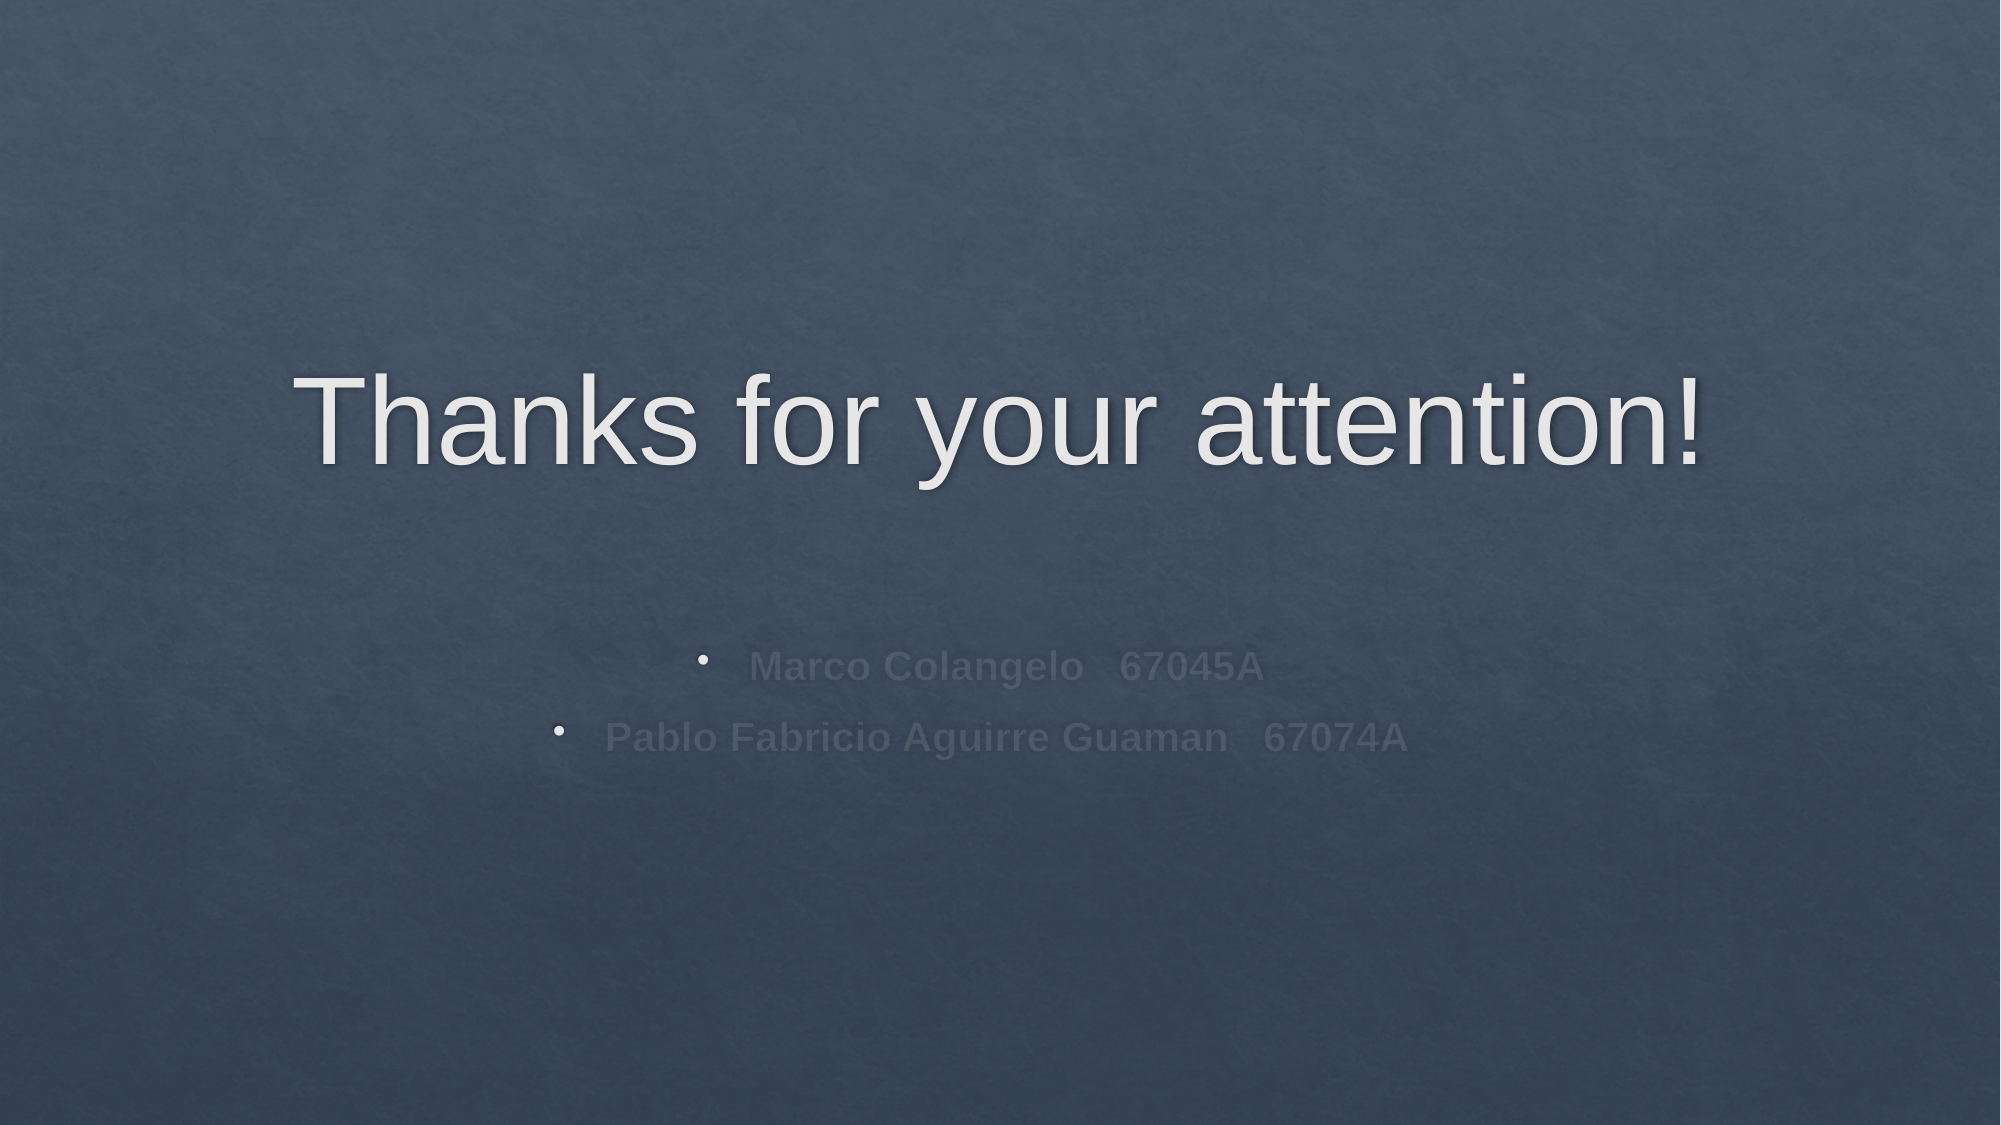

# Thanks for your attention!
Marco Colangelo   67045A
Pablo Fabricio Aguirre Guaman   67074A